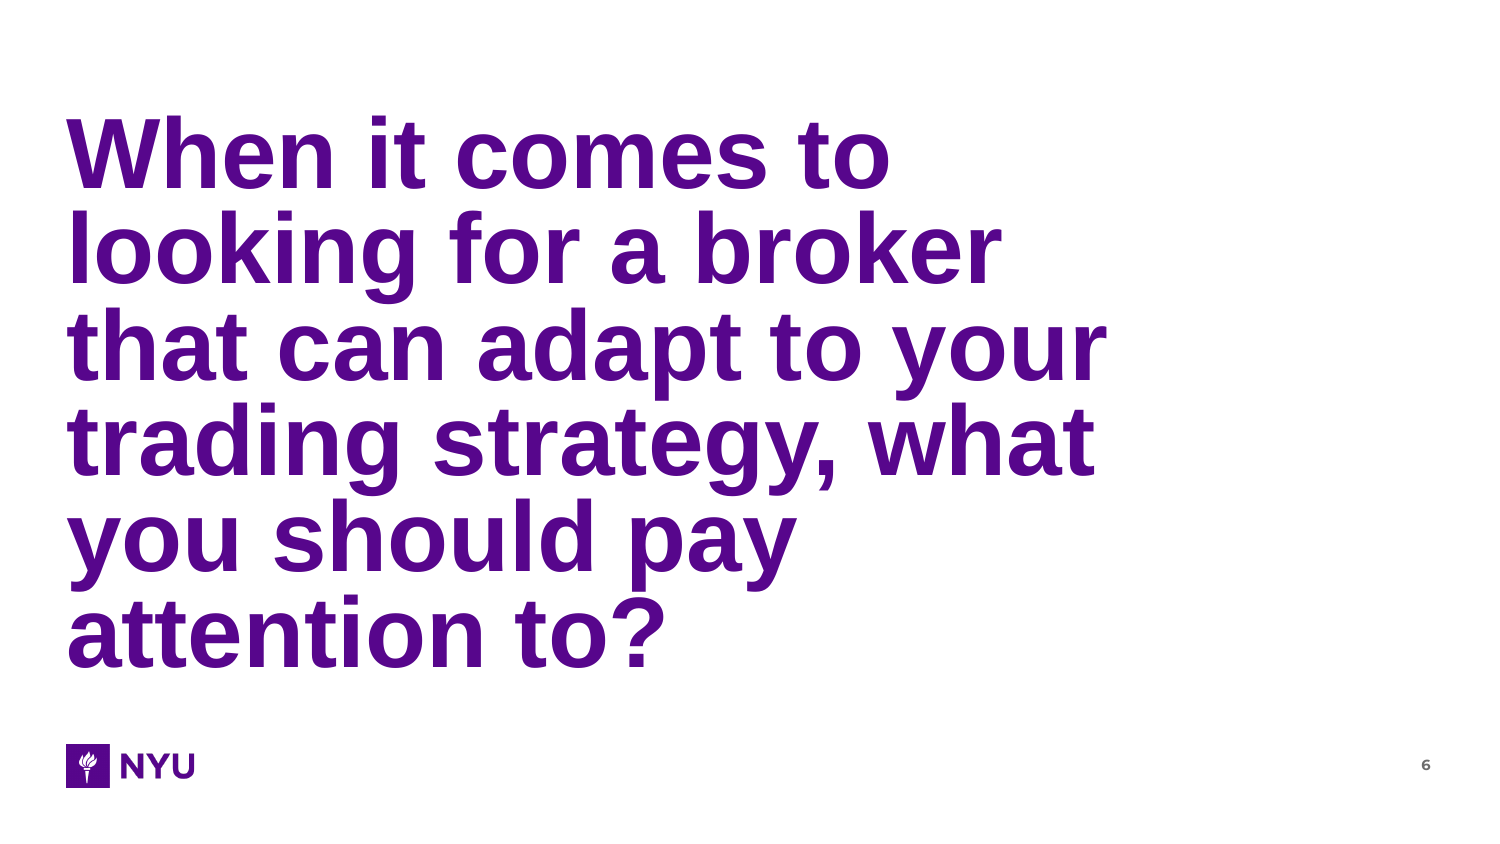

# When it comes to looking for a broker that can adapt to your trading strategy, what you should pay attention to?